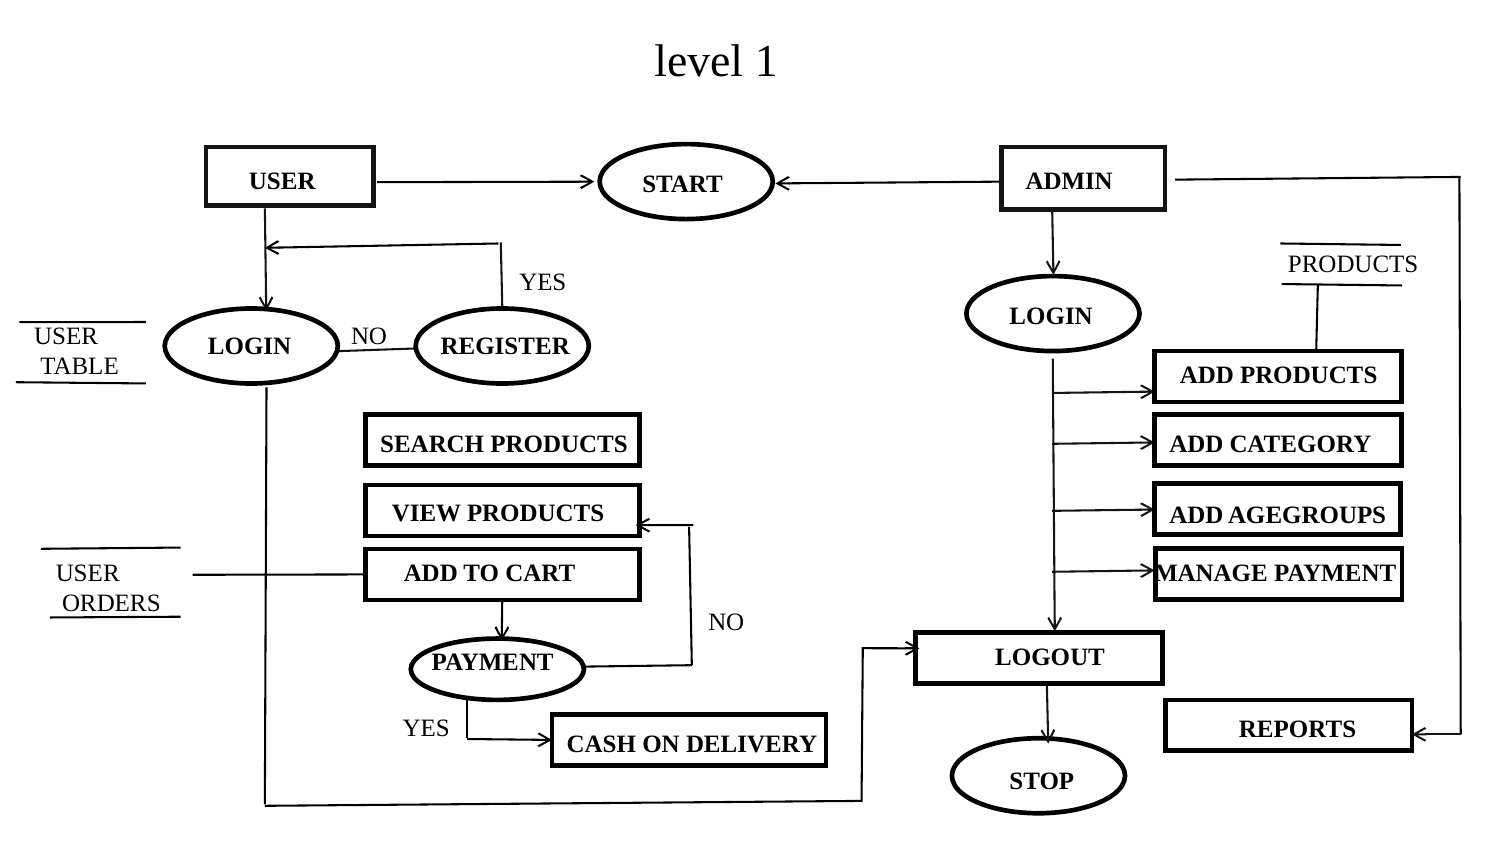

level 1

USER
ADMIN
START
PRODUCTS
YES

LOGIN

USER
 TABLE
NO
LOGIN
REGISTER

ADD PRODUCTS

SEARCH PRODUCTS
ADD CATEGORY

VIEW PRODUCTS
ADD AGEGROUPS
ADD TO CART

USER
 ORDERS

MANAGE PAYMENT
NO

LOGOUT
PAYMENT

YES
REPORTS

CASH ON DELIVERY

STOP